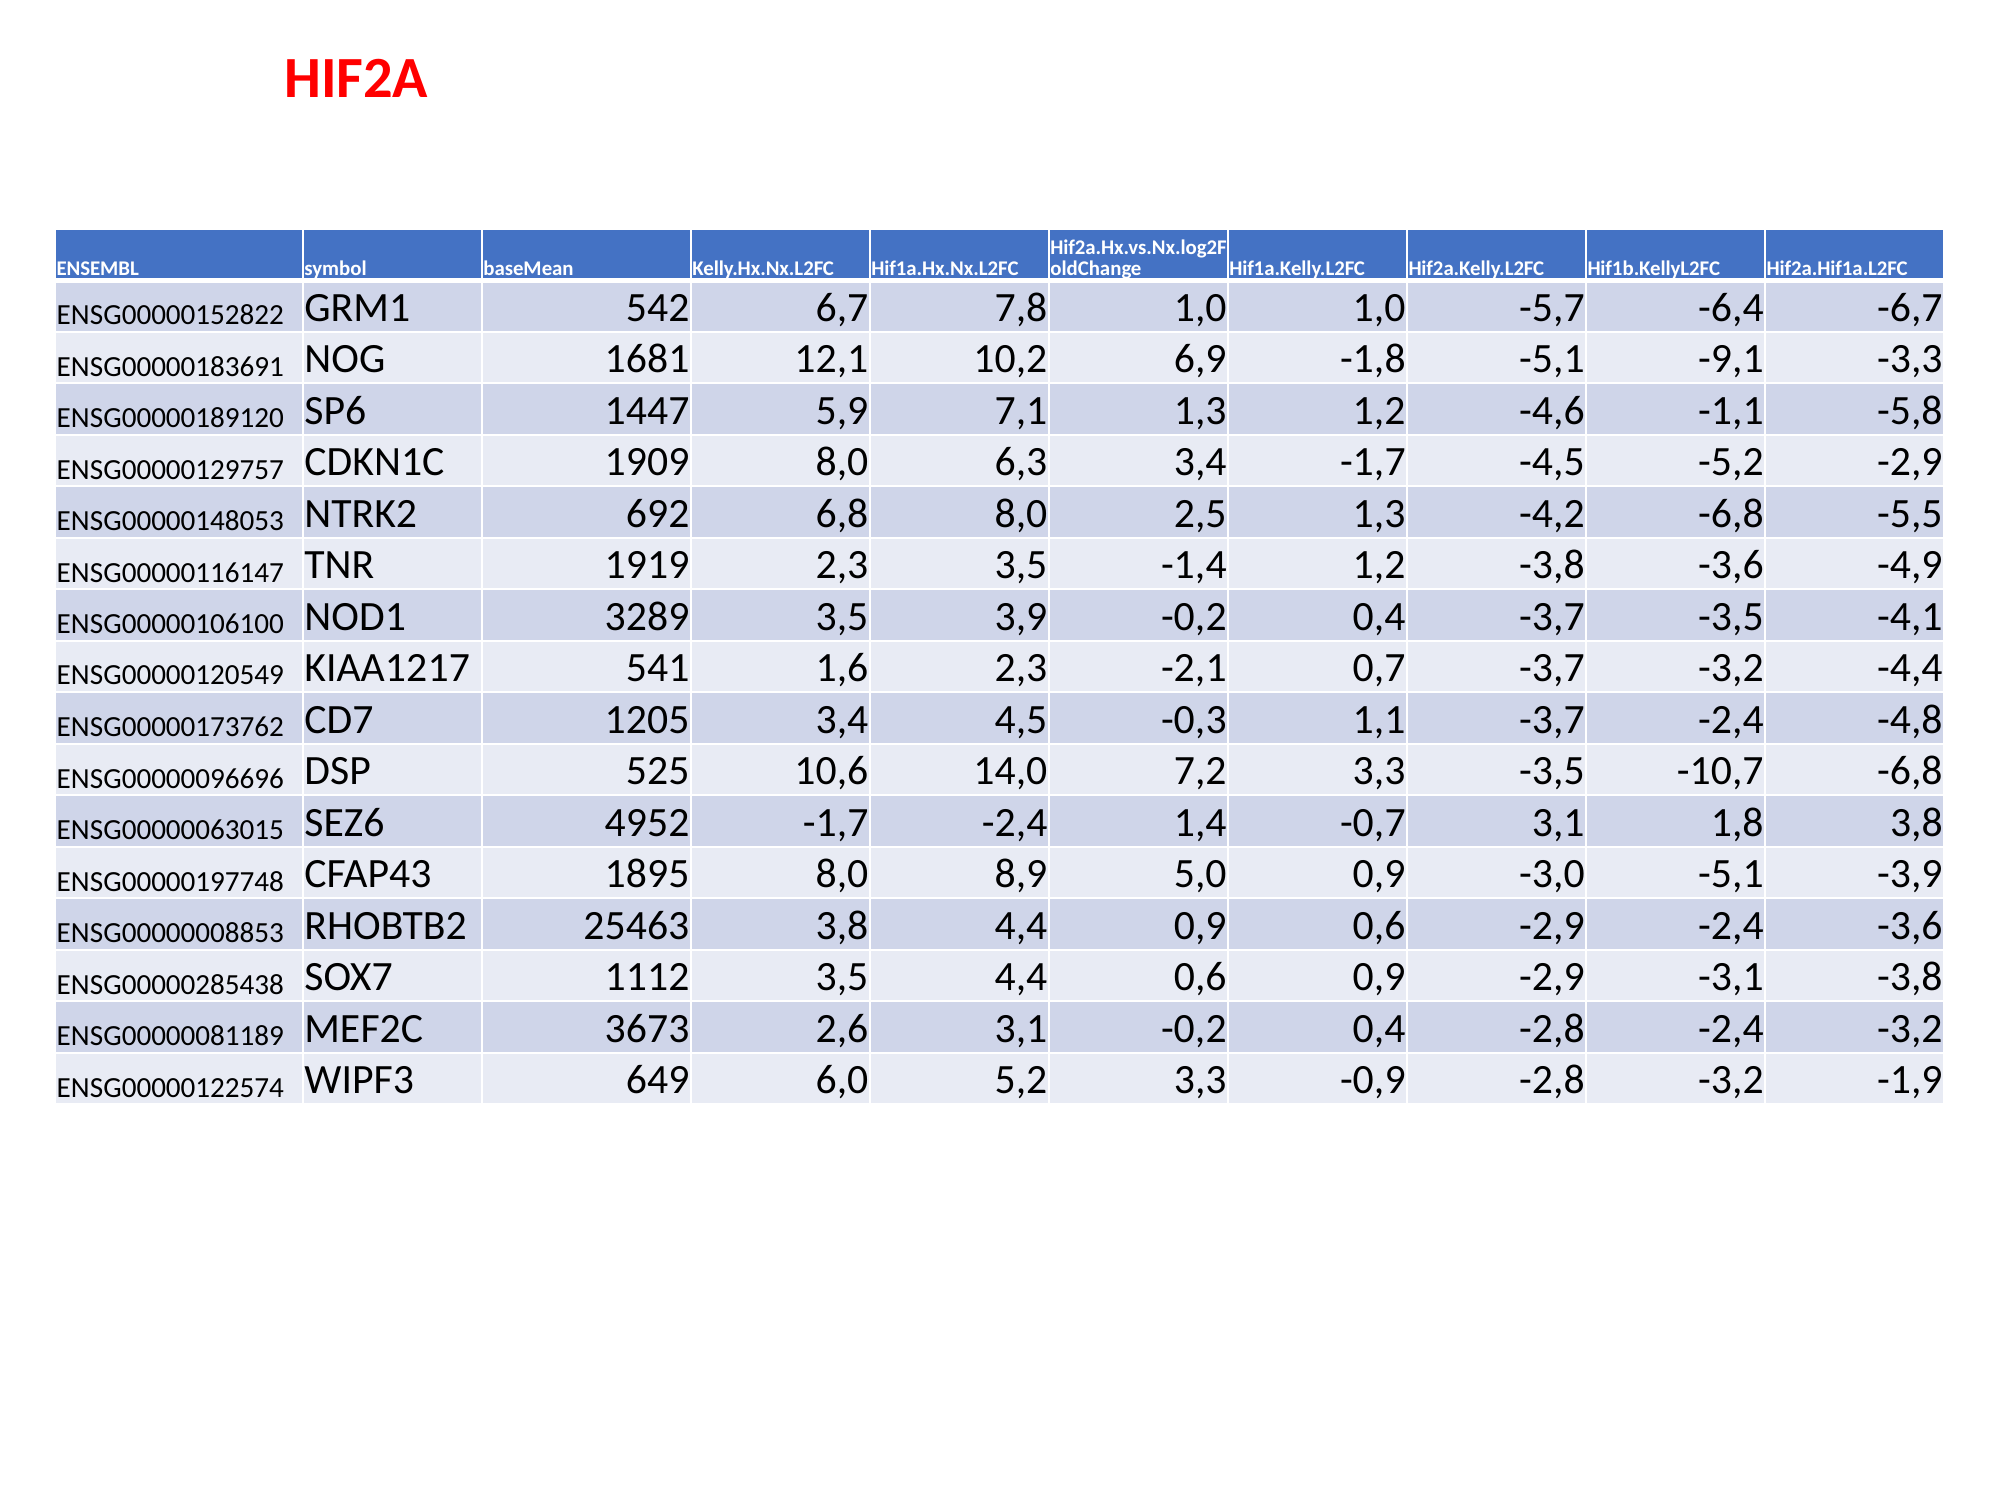

HIF2A
| ENSEMBL | symbol | baseMean | Kelly.Hx.Nx.L2FC | Hif1a.Hx.Nx.L2FC | Hif2a.Hx.vs.Nx.log2FoldChange | Hif1a.Kelly.L2FC | Hif2a.Kelly.L2FC | Hif1b.KellyL2FC | Hif2a.Hif1a.L2FC |
| --- | --- | --- | --- | --- | --- | --- | --- | --- | --- |
| ENSG00000152822 | GRM1 | 542 | 6,7 | 7,8 | 1,0 | 1,0 | -5,7 | -6,4 | -6,7 |
| ENSG00000183691 | NOG | 1681 | 12,1 | 10,2 | 6,9 | -1,8 | -5,1 | -9,1 | -3,3 |
| ENSG00000189120 | SP6 | 1447 | 5,9 | 7,1 | 1,3 | 1,2 | -4,6 | -1,1 | -5,8 |
| ENSG00000129757 | CDKN1C | 1909 | 8,0 | 6,3 | 3,4 | -1,7 | -4,5 | -5,2 | -2,9 |
| ENSG00000148053 | NTRK2 | 692 | 6,8 | 8,0 | 2,5 | 1,3 | -4,2 | -6,8 | -5,5 |
| ENSG00000116147 | TNR | 1919 | 2,3 | 3,5 | -1,4 | 1,2 | -3,8 | -3,6 | -4,9 |
| ENSG00000106100 | NOD1 | 3289 | 3,5 | 3,9 | -0,2 | 0,4 | -3,7 | -3,5 | -4,1 |
| ENSG00000120549 | KIAA1217 | 541 | 1,6 | 2,3 | -2,1 | 0,7 | -3,7 | -3,2 | -4,4 |
| ENSG00000173762 | CD7 | 1205 | 3,4 | 4,5 | -0,3 | 1,1 | -3,7 | -2,4 | -4,8 |
| ENSG00000096696 | DSP | 525 | 10,6 | 14,0 | 7,2 | 3,3 | -3,5 | -10,7 | -6,8 |
| ENSG00000063015 | SEZ6 | 4952 | -1,7 | -2,4 | 1,4 | -0,7 | 3,1 | 1,8 | 3,8 |
| ENSG00000197748 | CFAP43 | 1895 | 8,0 | 8,9 | 5,0 | 0,9 | -3,0 | -5,1 | -3,9 |
| ENSG00000008853 | RHOBTB2 | 25463 | 3,8 | 4,4 | 0,9 | 0,6 | -2,9 | -2,4 | -3,6 |
| ENSG00000285438 | SOX7 | 1112 | 3,5 | 4,4 | 0,6 | 0,9 | -2,9 | -3,1 | -3,8 |
| ENSG00000081189 | MEF2C | 3673 | 2,6 | 3,1 | -0,2 | 0,4 | -2,8 | -2,4 | -3,2 |
| ENSG00000122574 | WIPF3 | 649 | 6,0 | 5,2 | 3,3 | -0,9 | -2,8 | -3,2 | -1,9 |